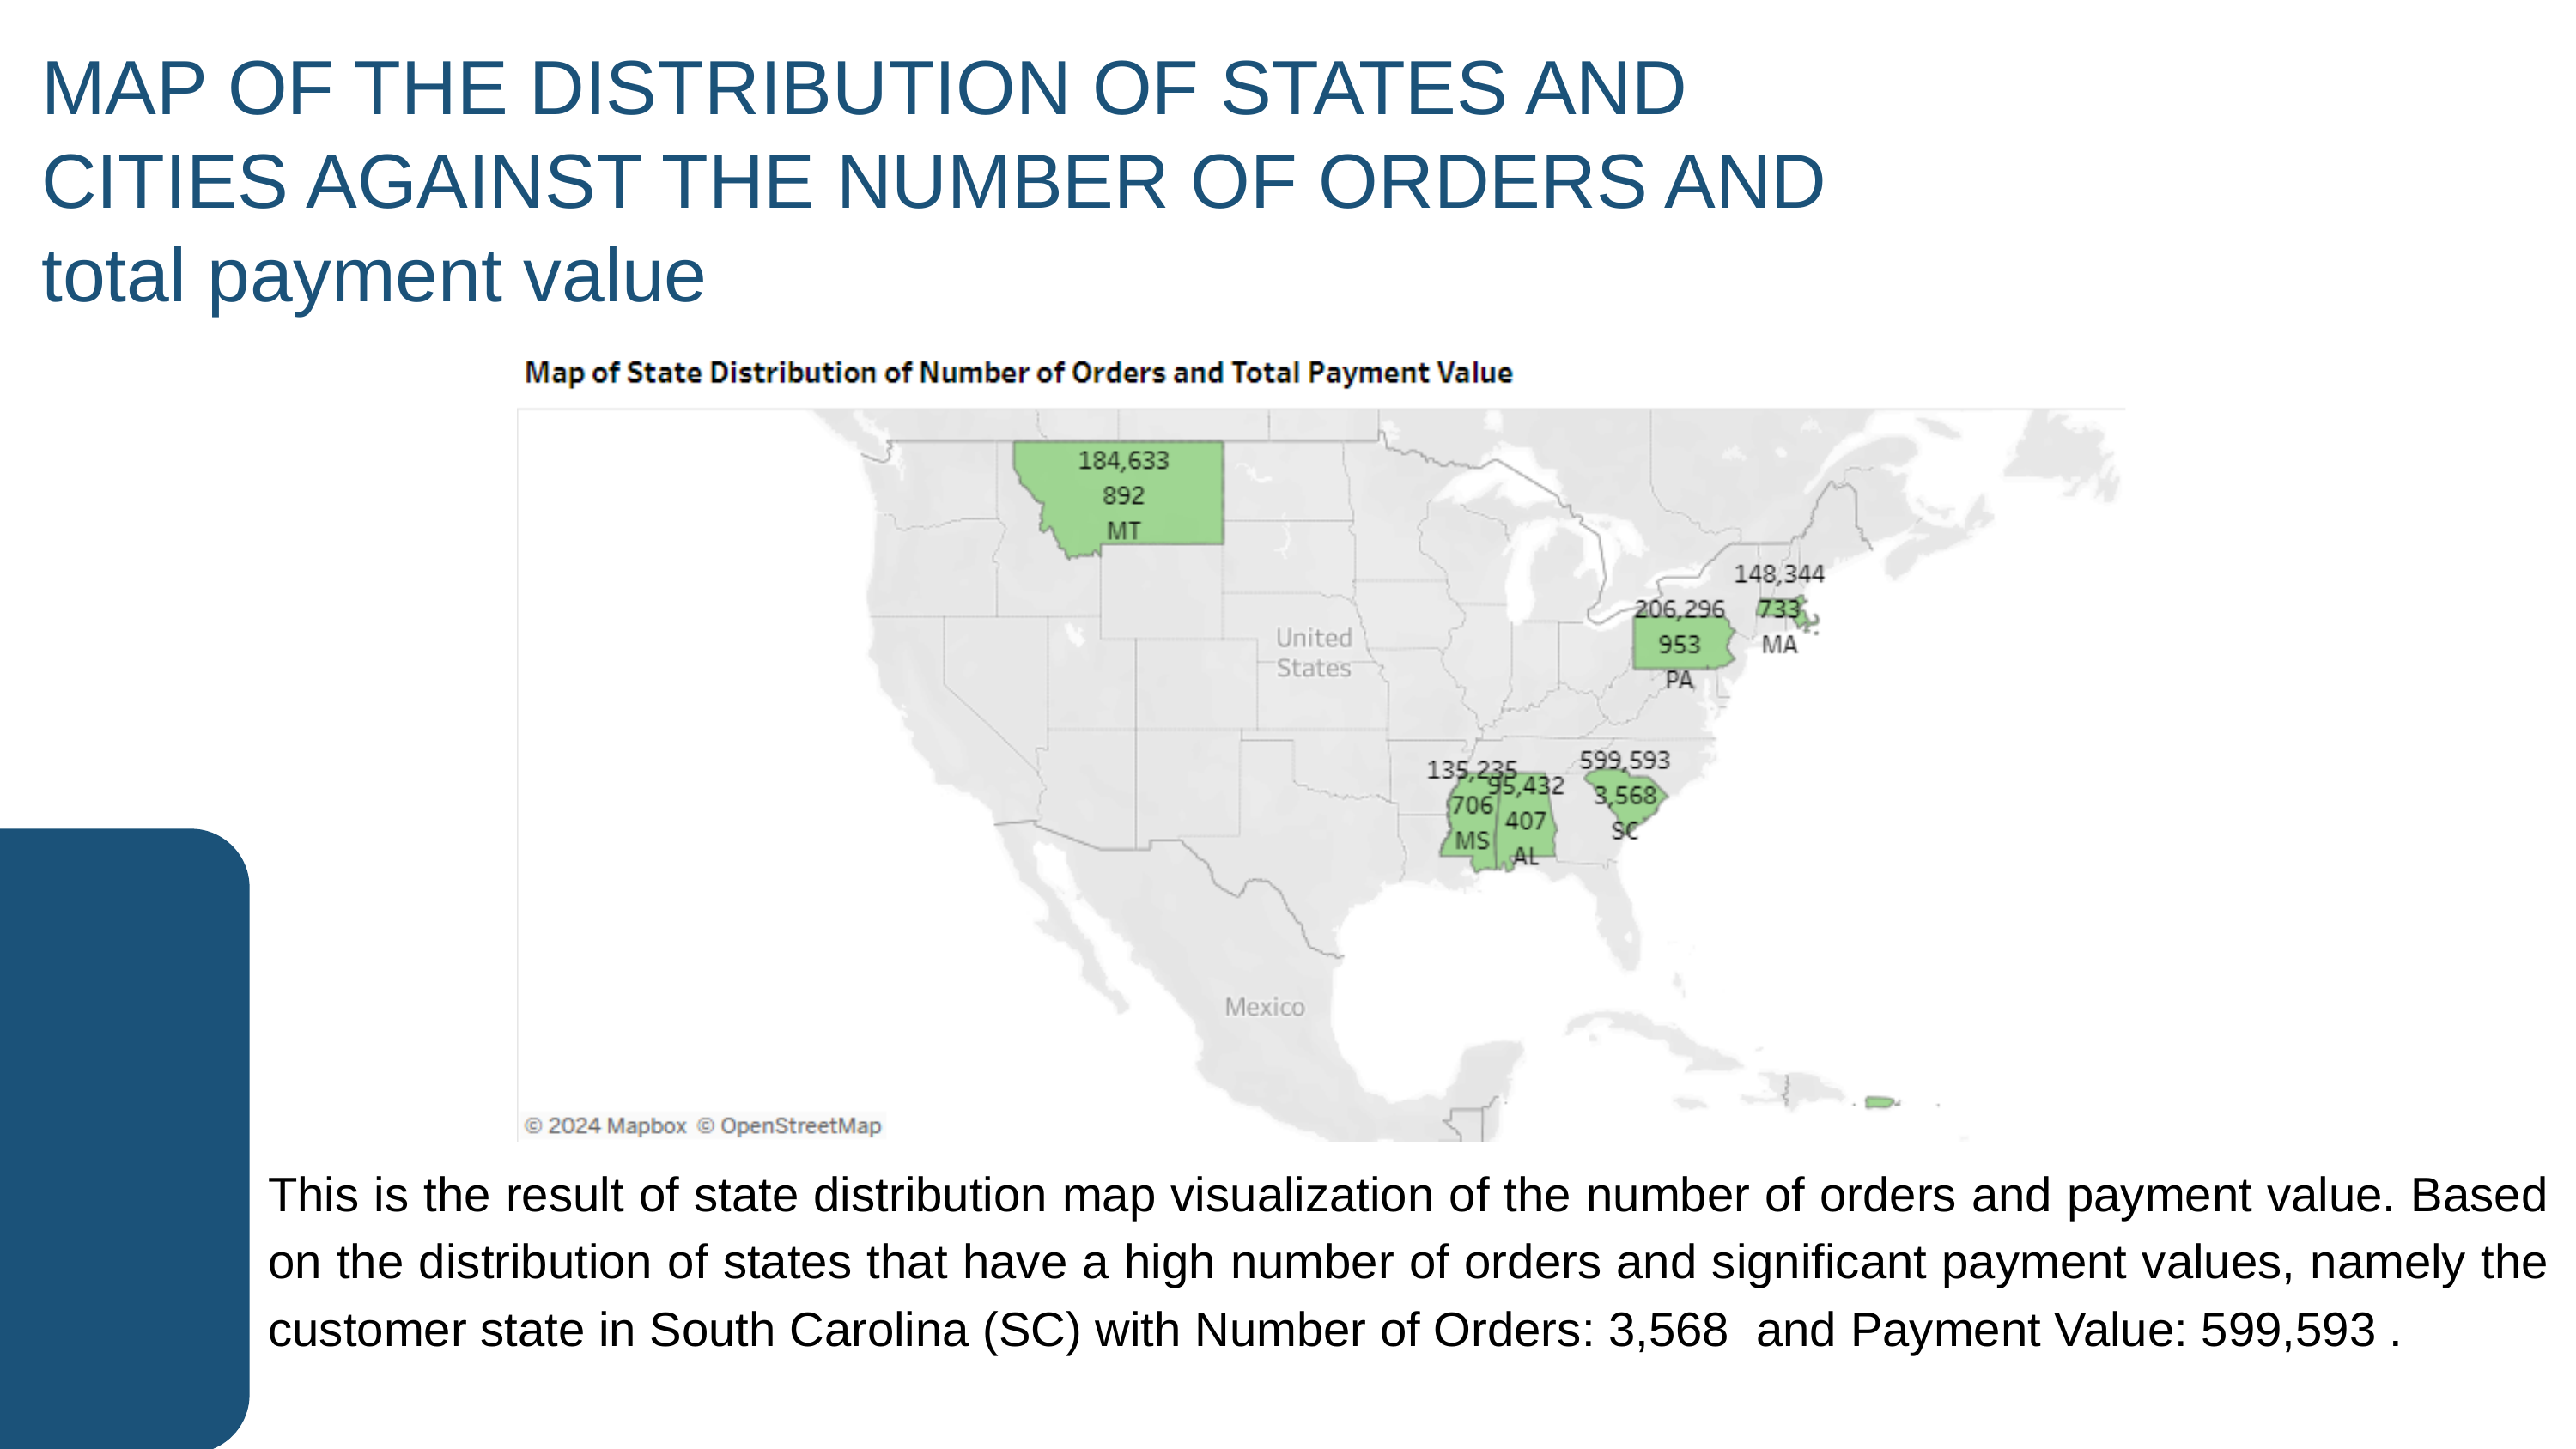

MAP OF THE DISTRIBUTION OF STATES AND CITIES AGAINST THE NUMBER OF ORDERS AND
total payment value

This is the result of state distribution map visualization of the number of orders and payment value. Based on the distribution of states that have a high number of orders and significant payment values, namely the customer state in South Carolina (SC) with Number of Orders: 3,568  and Payment Value: 599,593 .